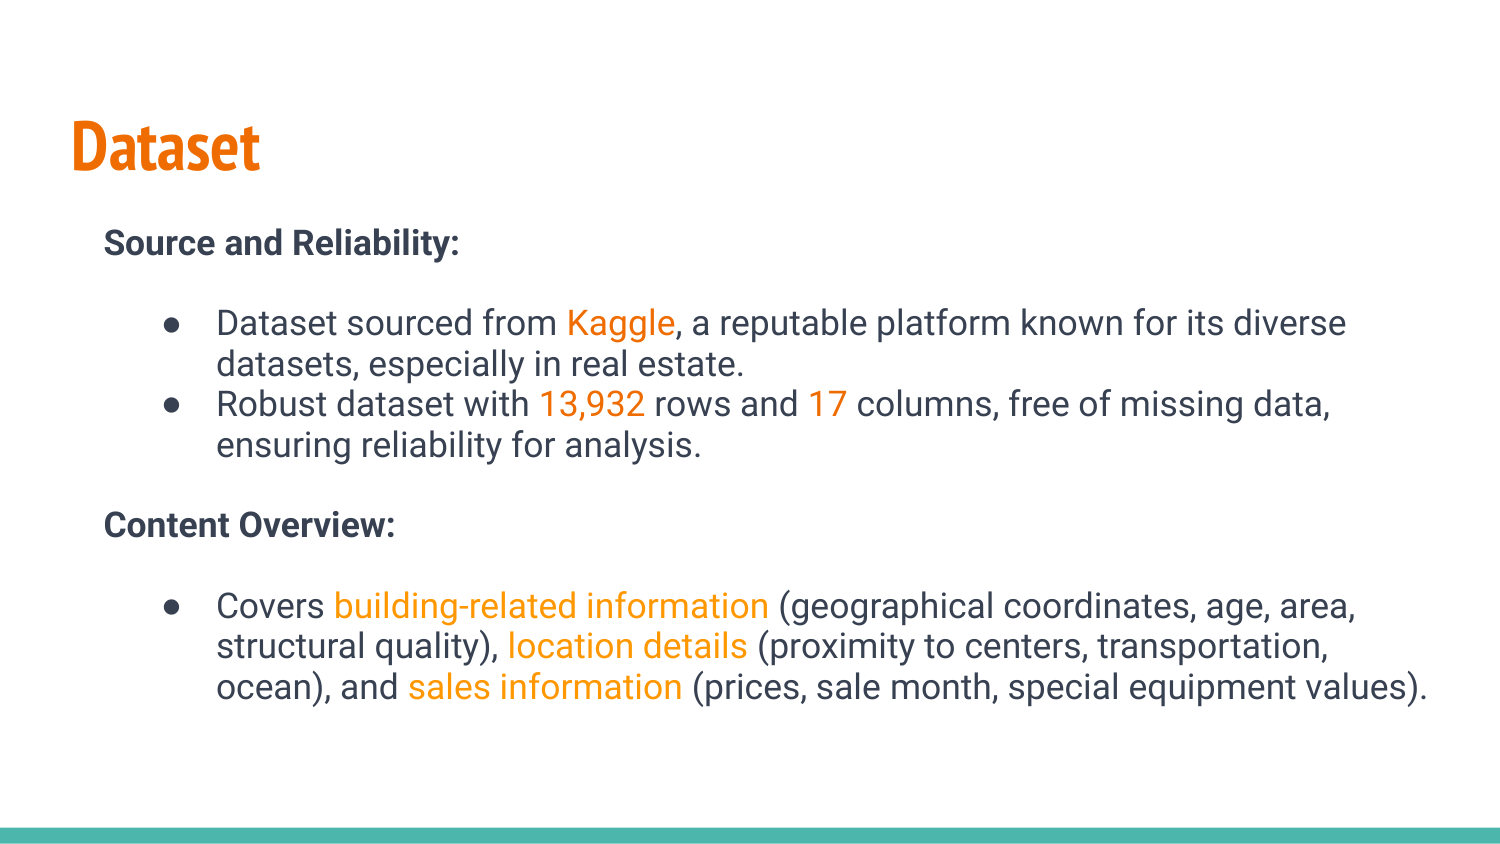

# Dataset

Source and Reliability:

Dataset sourced from Kaggle, a reputable platform known for its diverse datasets, especially in real estate.
Robust dataset with 13,932 rows and 17 columns, free of missing data, ensuring reliability for analysis.

Content Overview:

Covers building-related information (geographical coordinates, age, area, structural quality), location details (proximity to centers, transportation, ocean), and sales information (prices, sale month, special equipment values).